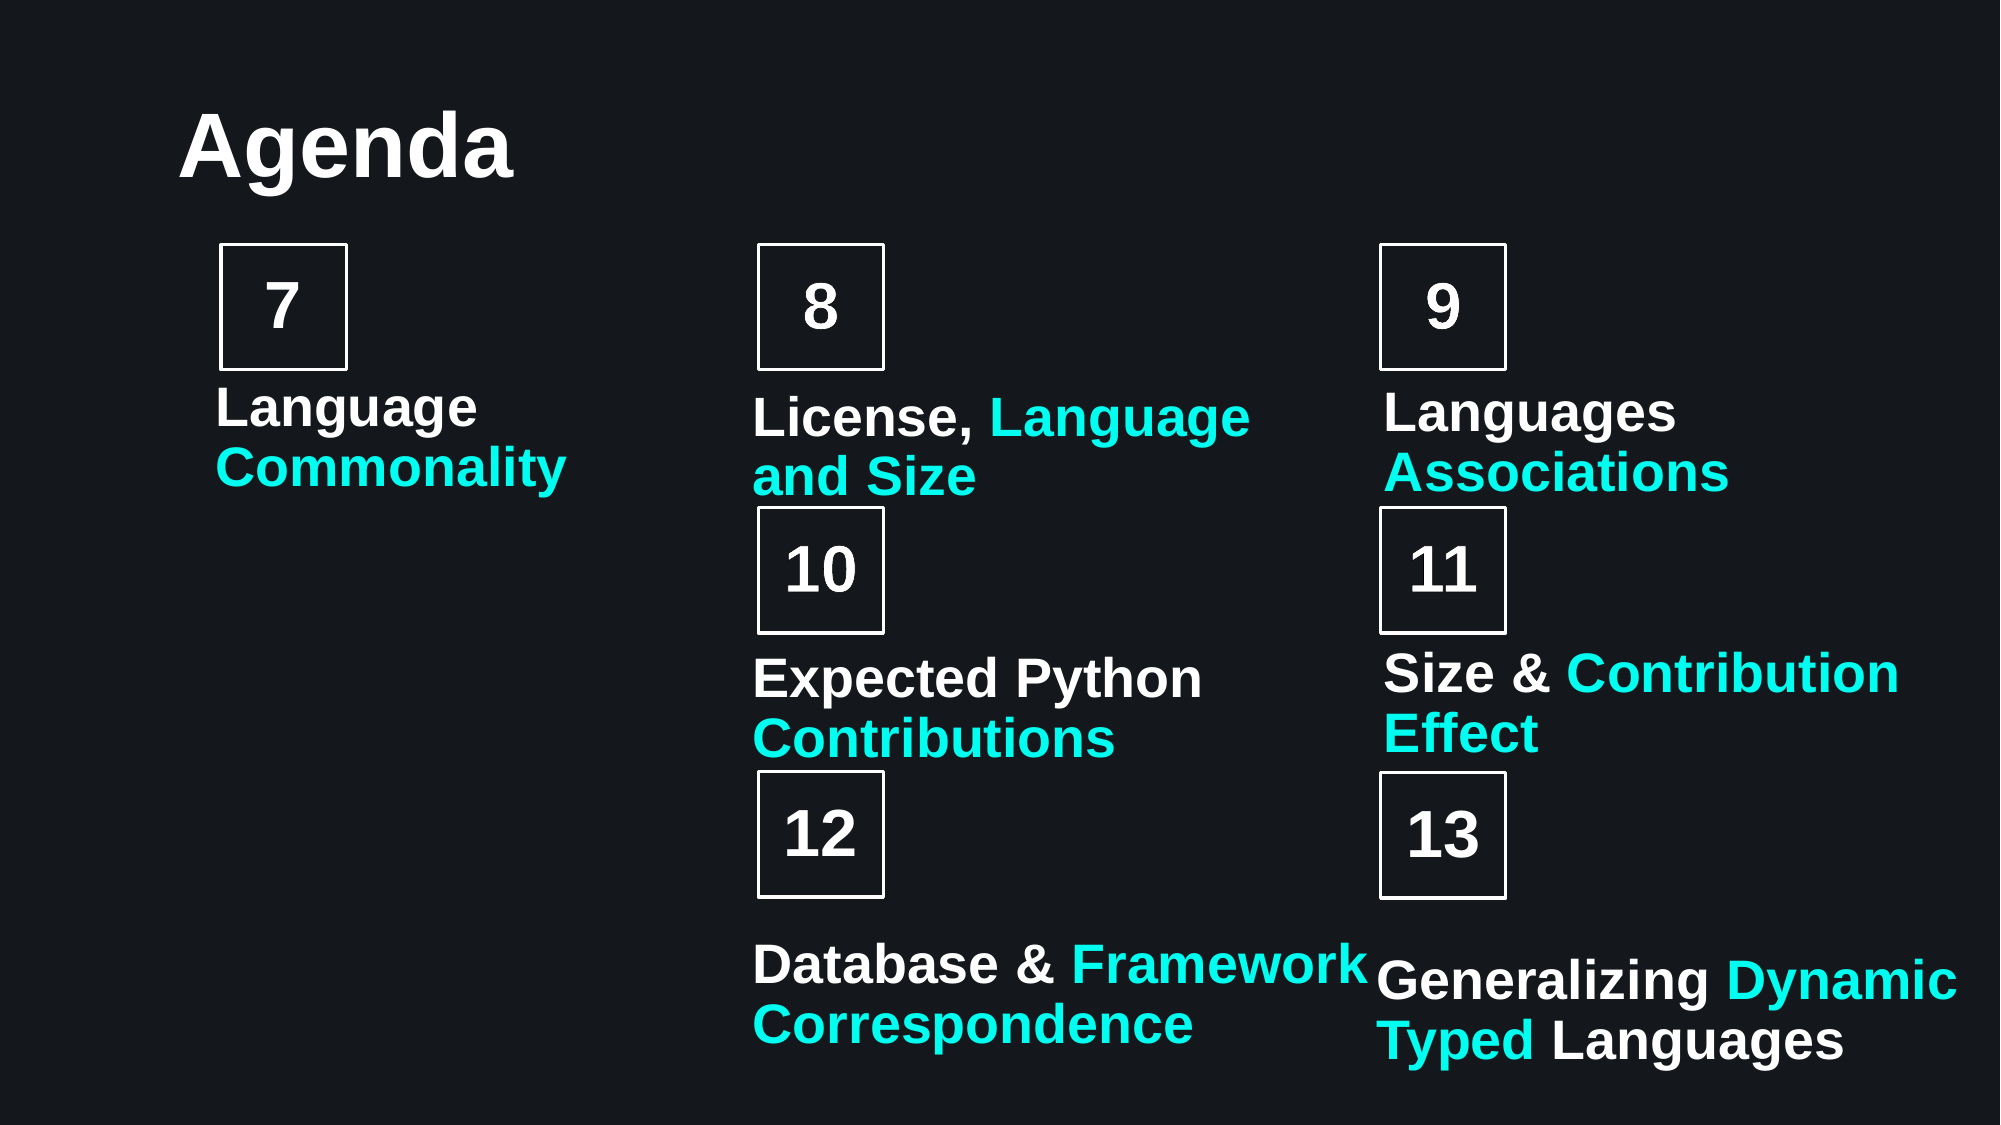

Agenda
7
8
9
Language Commonality
Languages Associations
License, Language and Size
10
11
Size & Contribution Effect
Expected Python Contributions
12
13
Database & Framework Correspondence
Generalizing Dynamic Typed Languages